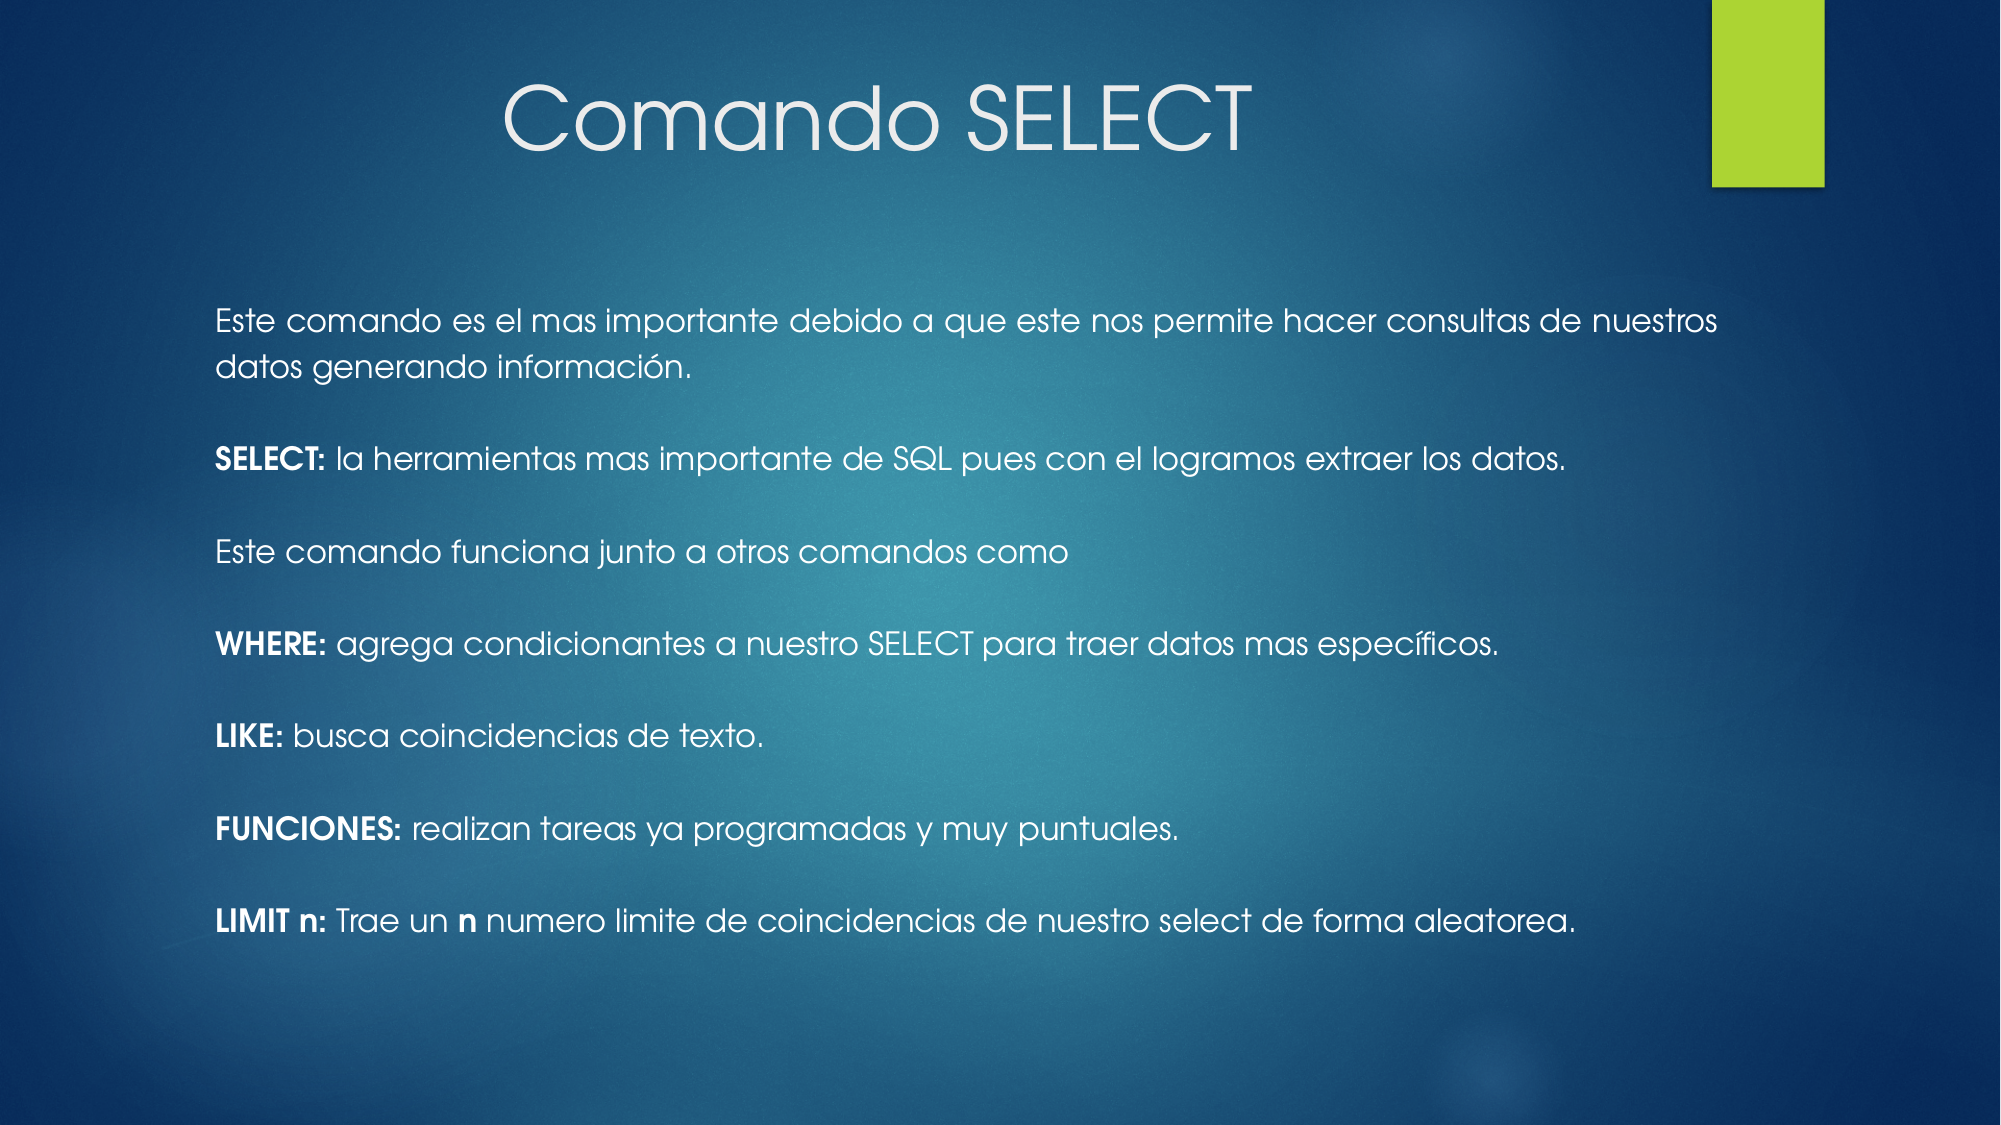

# Comando SELECT
Este comando es el mas importante debido a que este nos permite hacer consultas de nuestros datos generando información.

SELECT: la herramientas mas importante de SQL pues con el logramos extraer los datos.

Este comando funciona junto a otros comandos como
WHERE: agrega condicionantes a nuestro SELECT para traer datos mas específicos.
LIKE: busca coincidencias de texto.
FUNCIONES: realizan tareas ya programadas y muy puntuales.
LIMIT n: Trae un n numero limite de coincidencias de nuestro select de forma aleatorea.